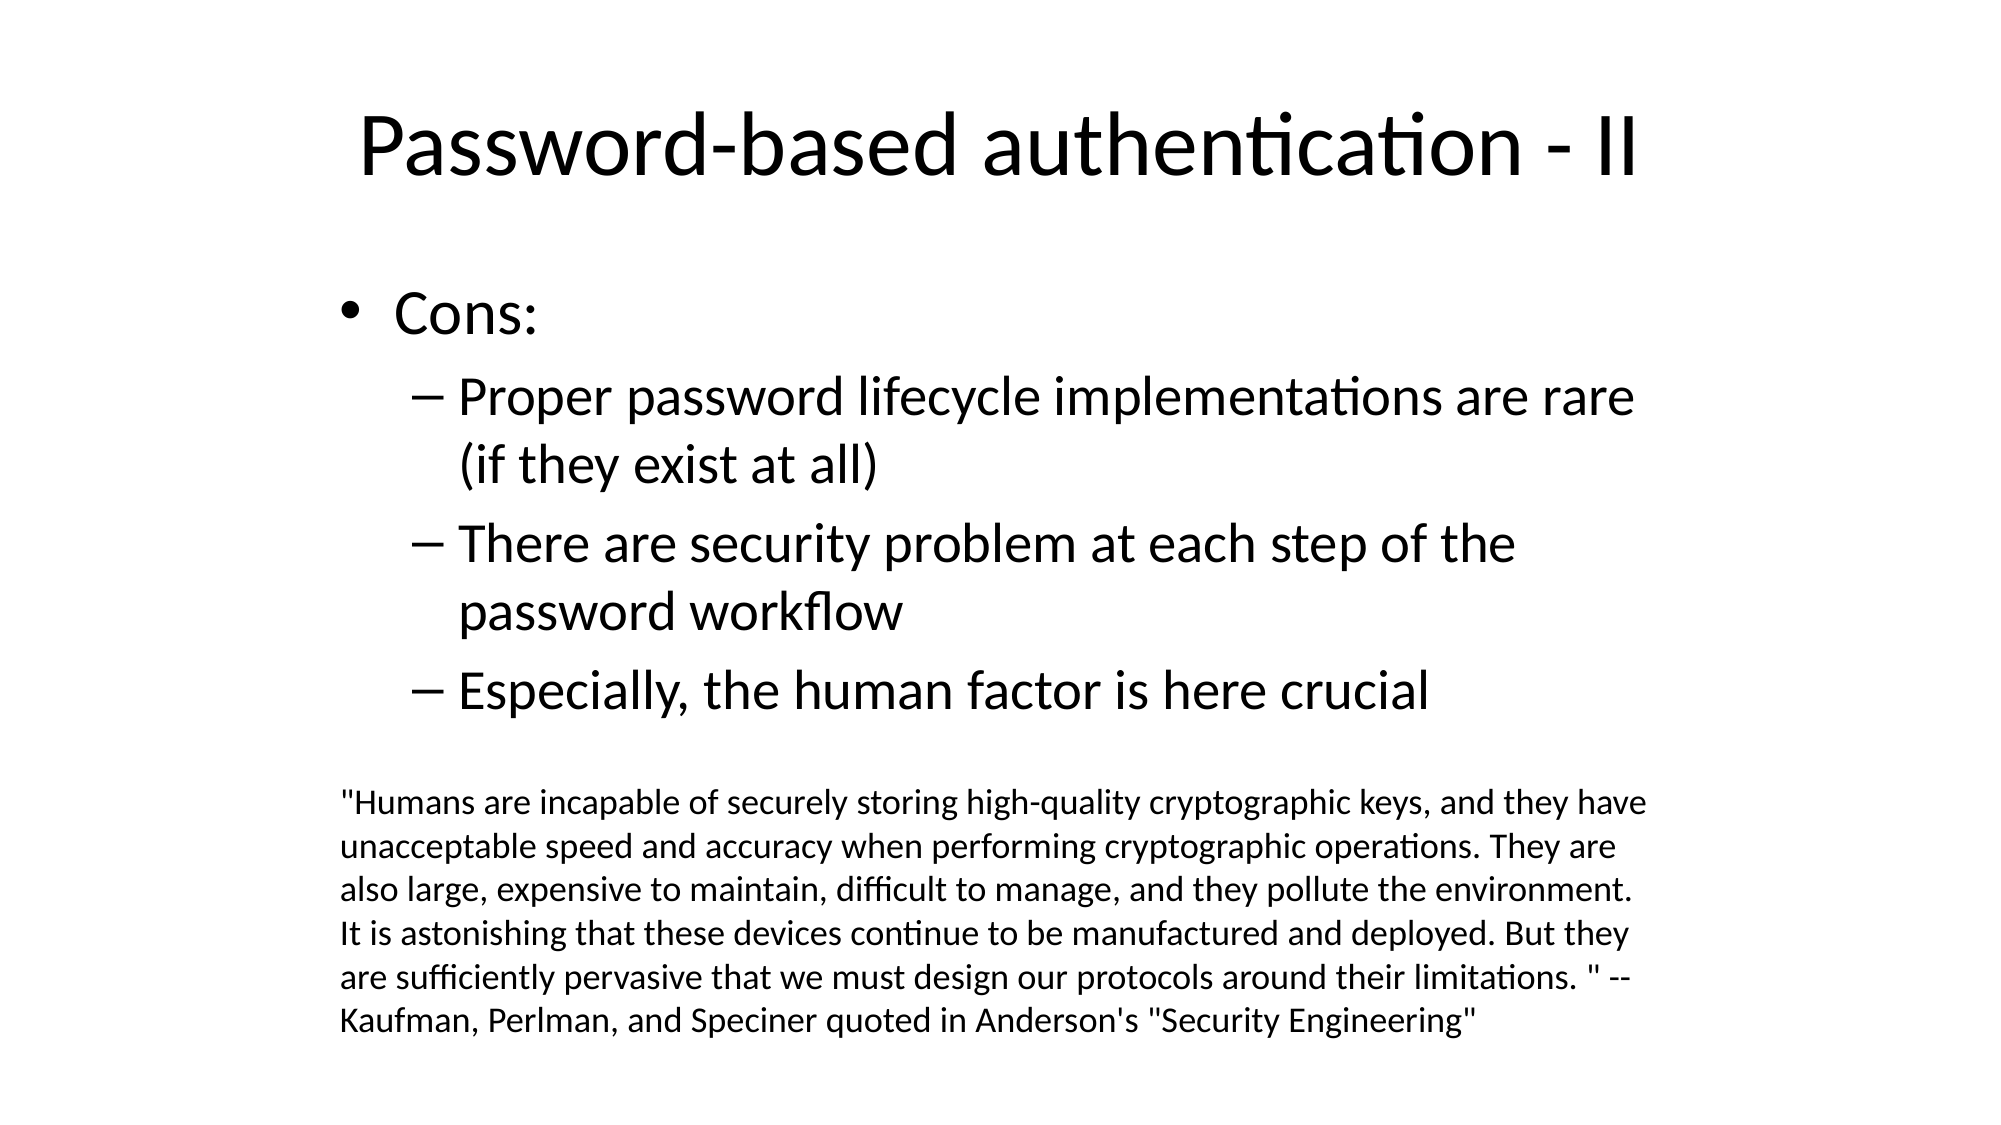

# Password-based authentication - II
Cons:
Proper password lifecycle implementations are rare (if they exist at all)
There are security problem at each step of the password workflow
Especially, the human factor is here crucial

"Humans are incapable of securely storing high-quality cryptographic keys, and they have unacceptable speed and accuracy when performing cryptographic operations. They are also large, expensive to maintain, difficult to manage, and they pollute the environment. It is astonishing that these devices continue to be manufactured and deployed. But they are sufficiently pervasive that we must design our protocols around their limitations. " -- Kaufman, Perlman, and Speciner quoted in Anderson's "Security Engineering"